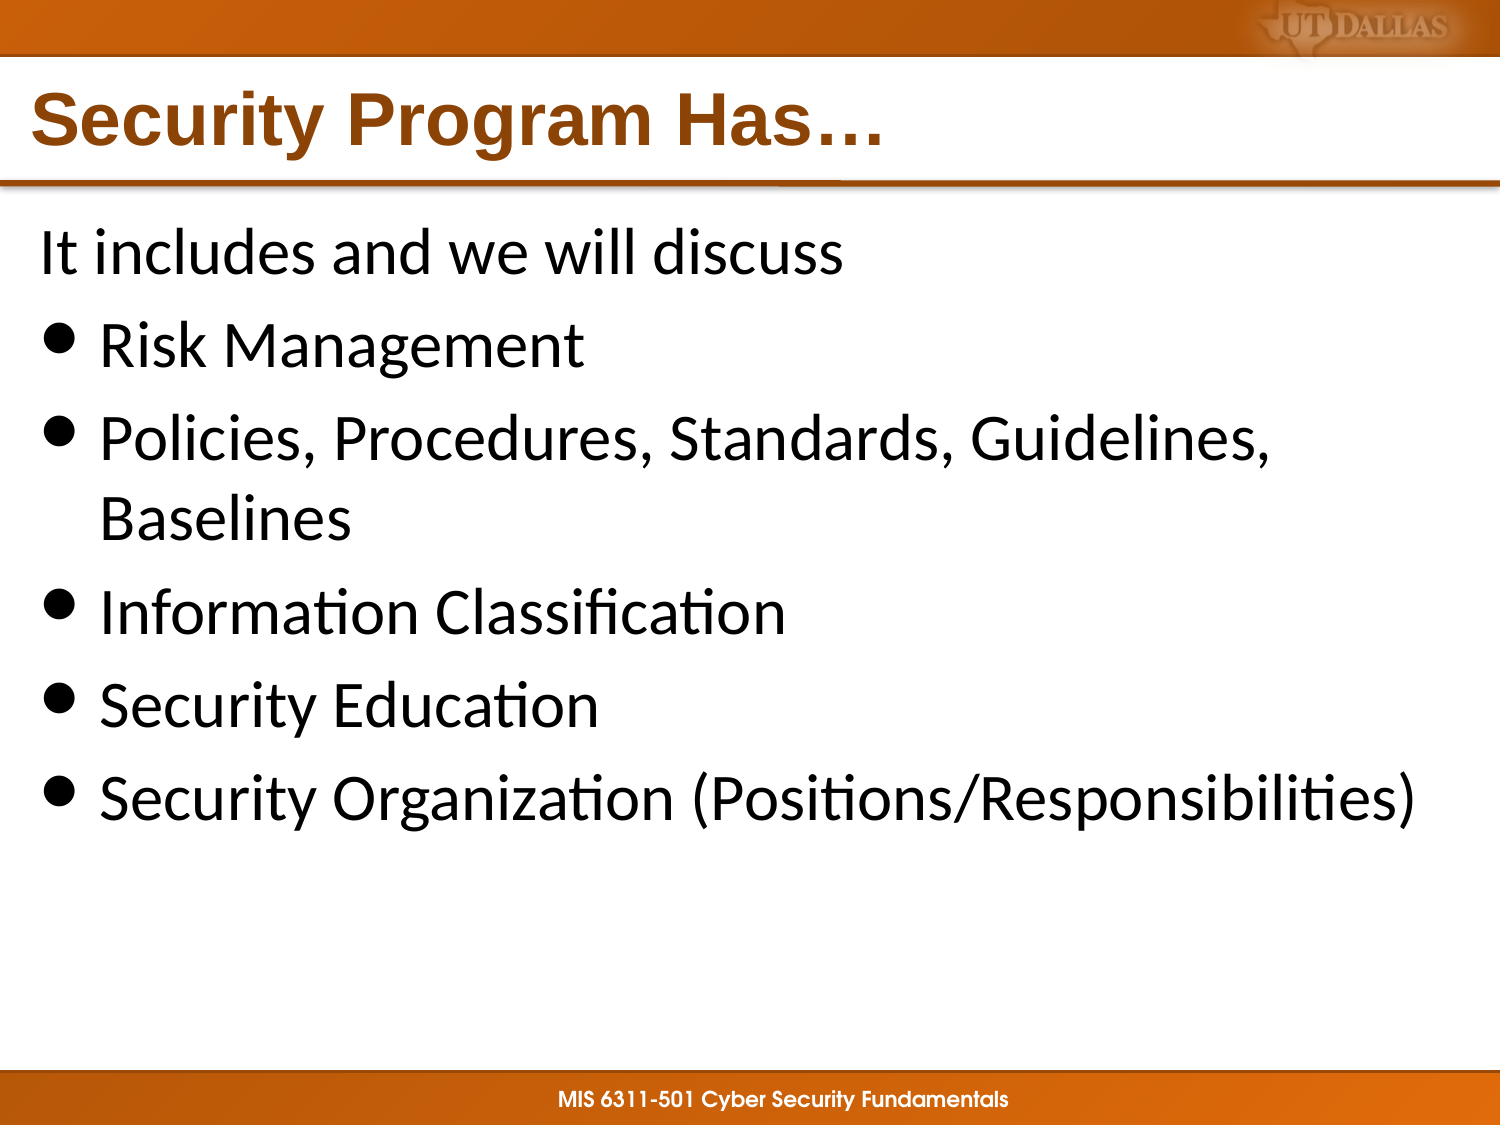

# Security Program Has…
It includes and we will discuss
Risk Management
Policies, Procedures, Standards, Guidelines, Baselines
Information Classification
Security Education
Security Organization (Positions/Responsibilities)